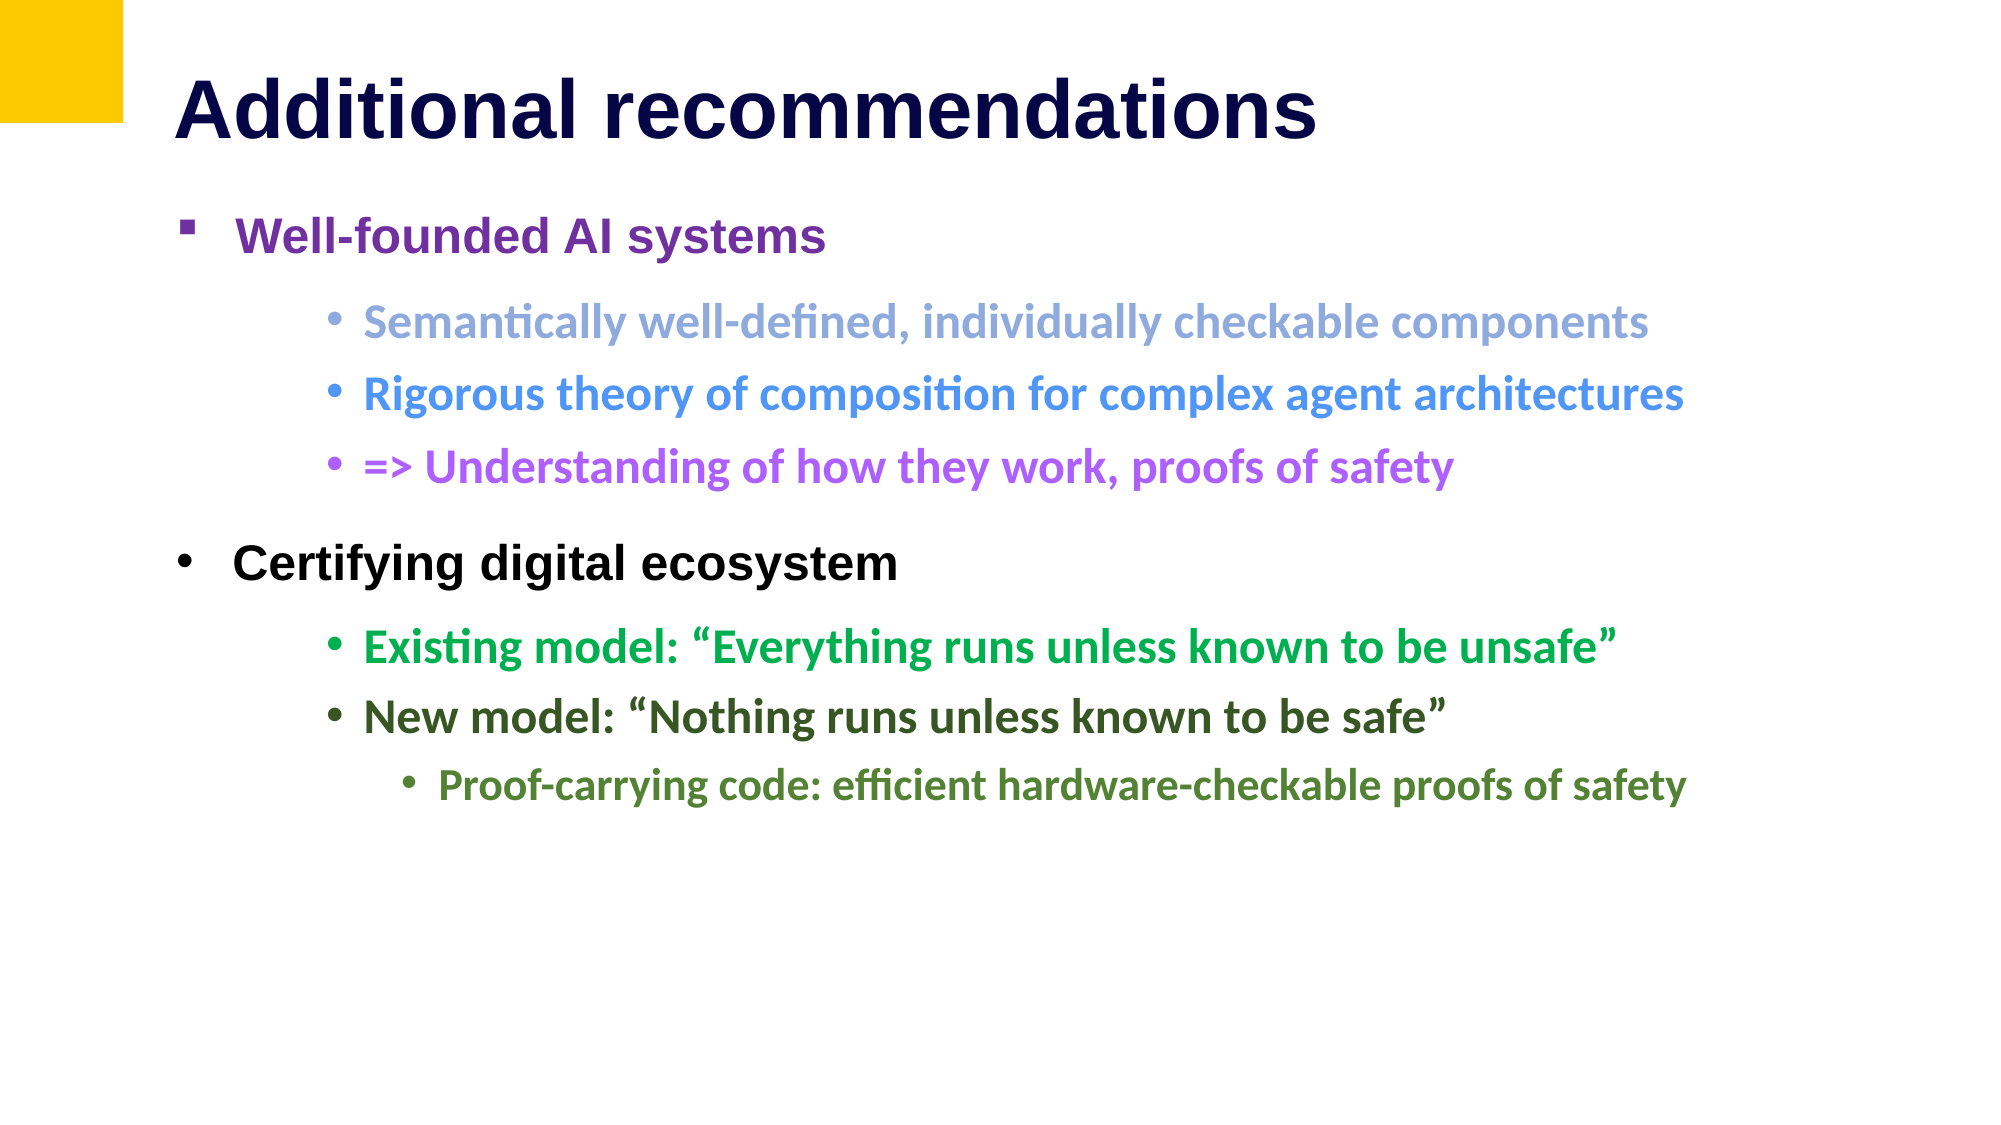

# Additional recommendations
Well-founded AI systems
Semantically well-defined, individually checkable components
Rigorous theory of composition for complex agent architectures
=> Understanding of how they work, proofs of safety
Certifying digital ecosystem
Existing model: “Everything runs unless known to be unsafe”
New model: “Nothing runs unless known to be safe”
Proof-carrying code: efficient hardware-checkable proofs of safety